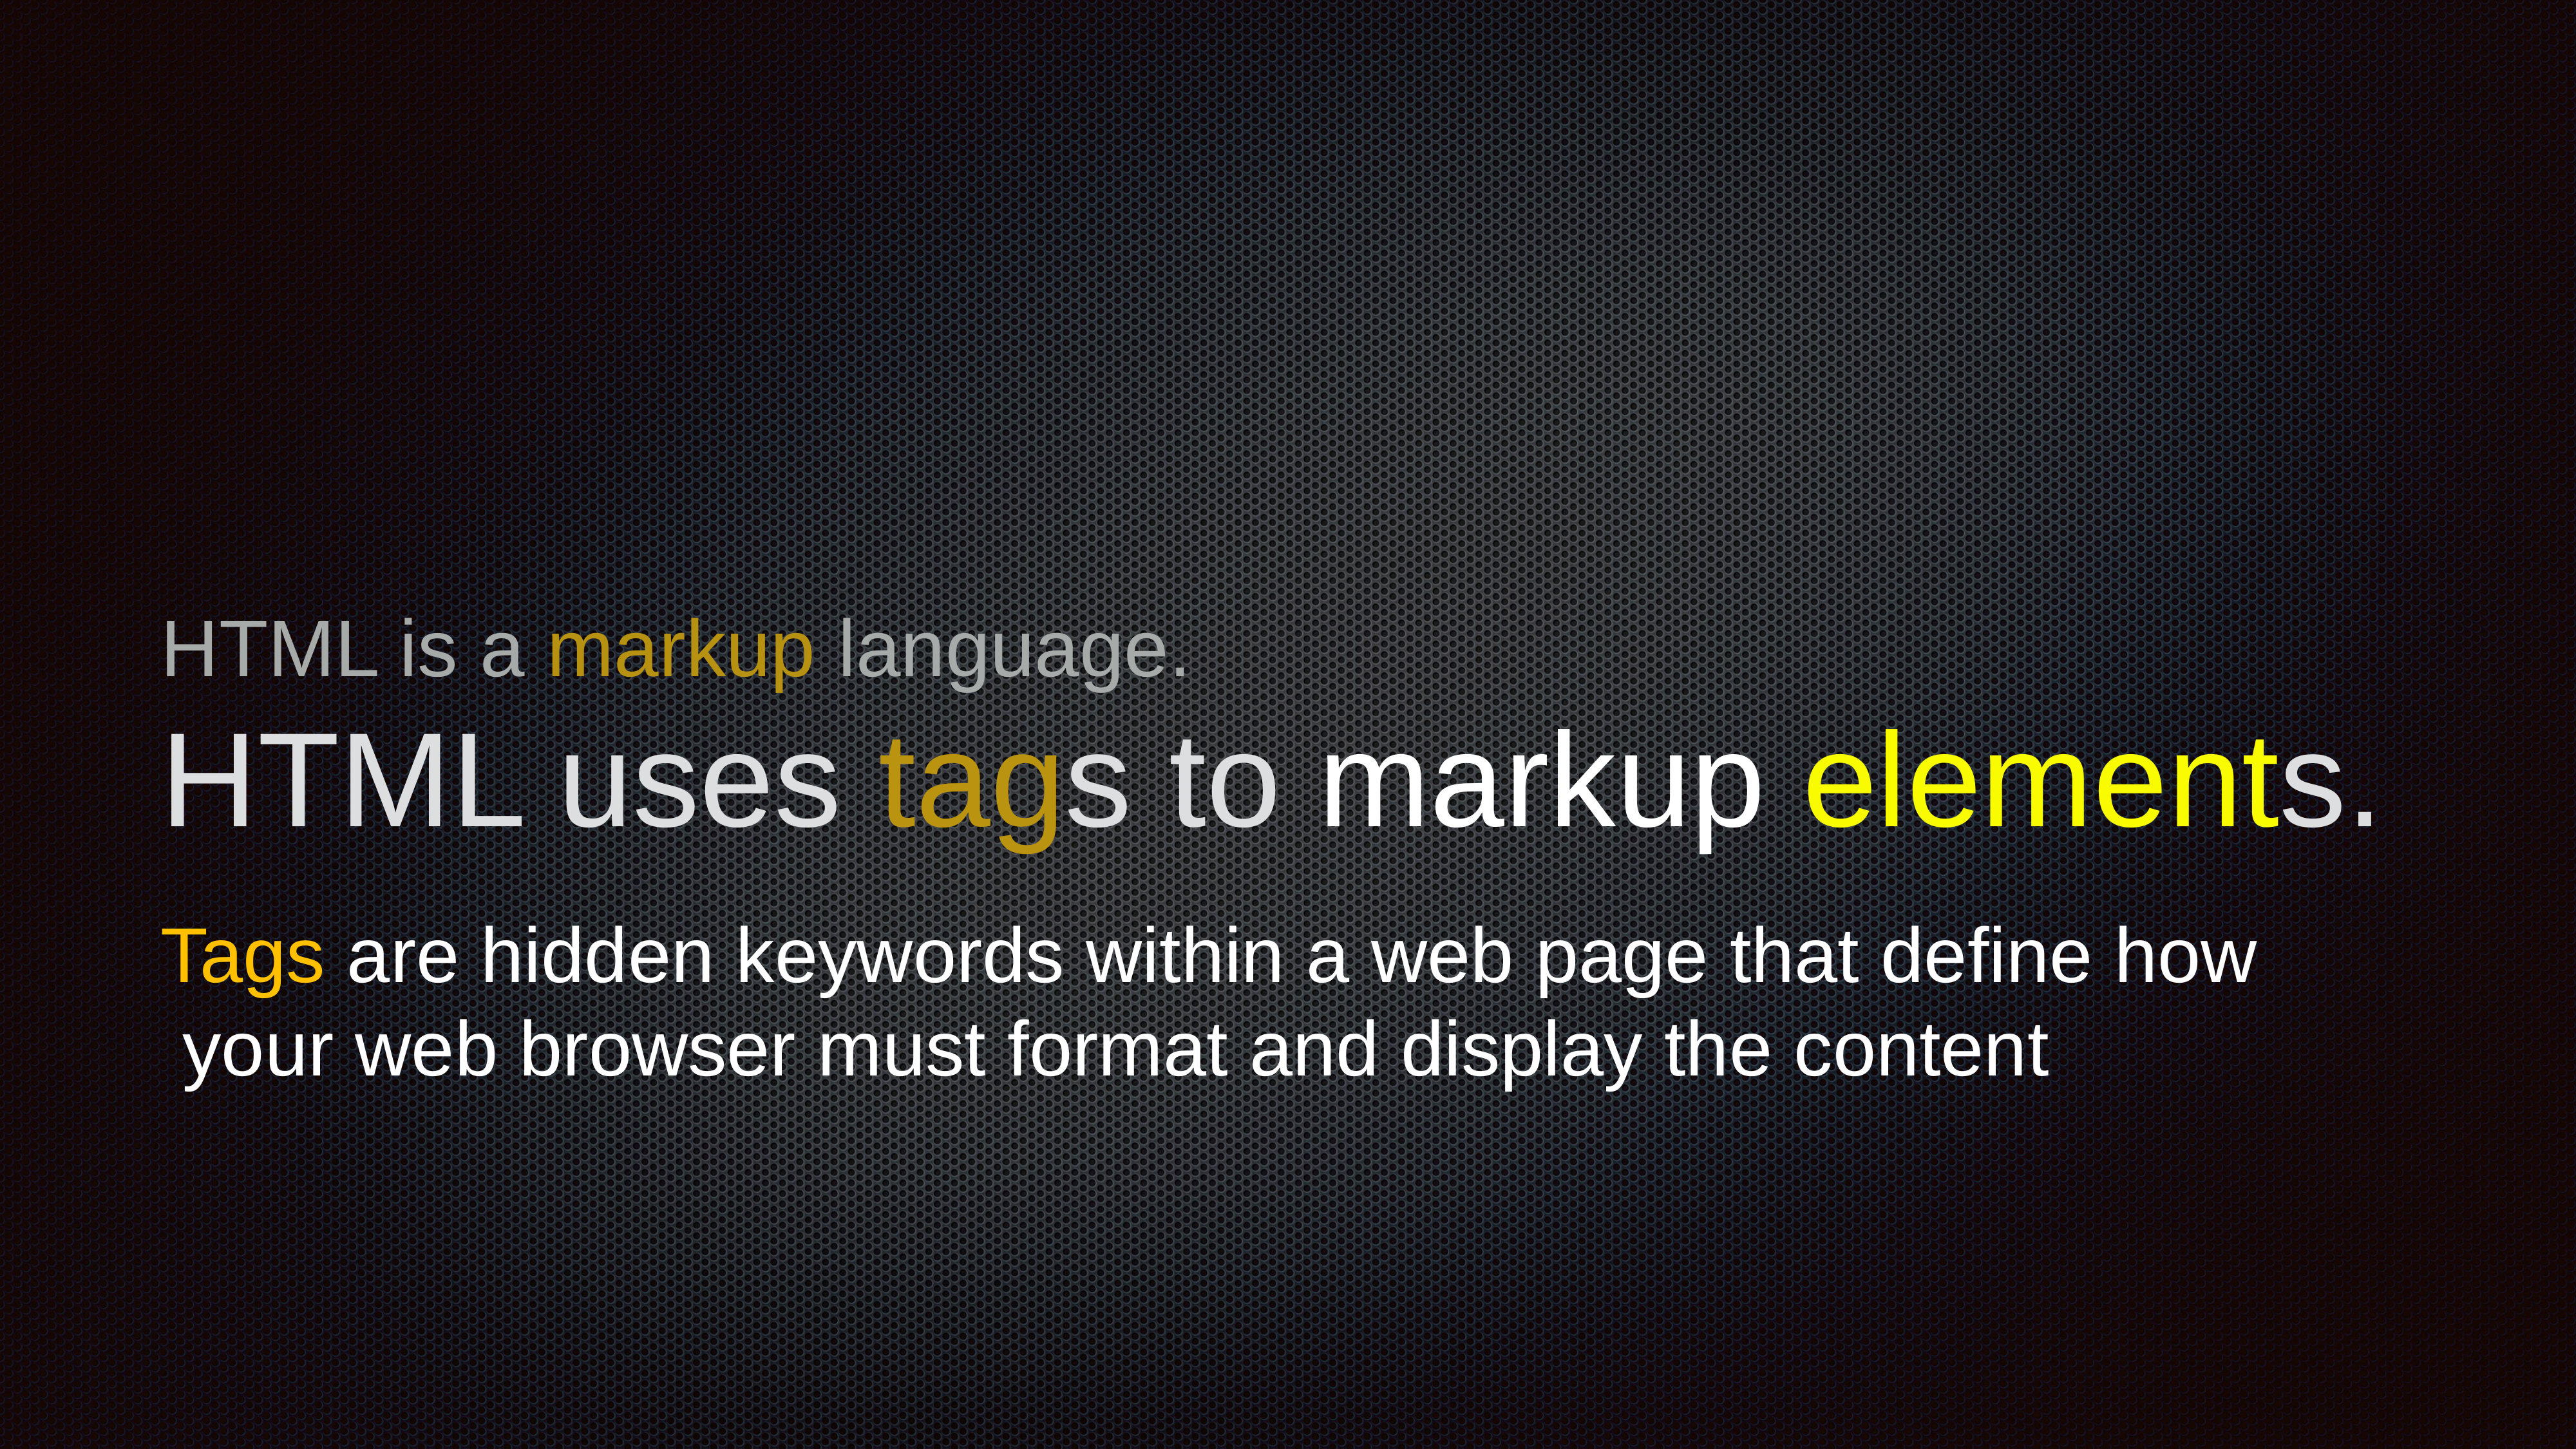

# HTML is a markup language.
HTML uses tags to markup elements.
Tags are hidden keywords within a web page that define how  your web browser must format and display the content